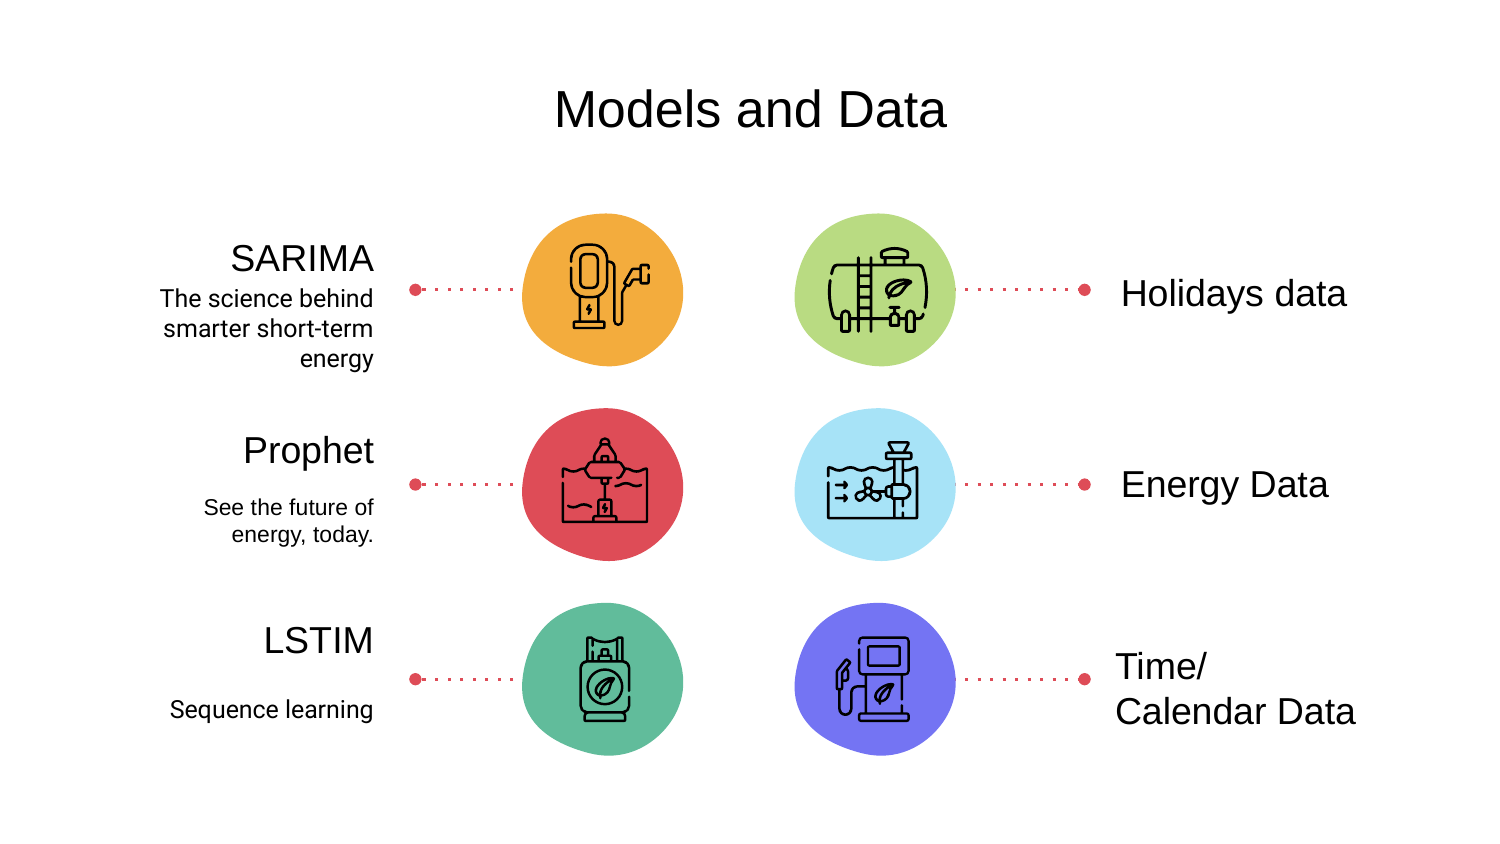

# Models and Data

SARIMA
The science behind smarter short-term energy

Holidays data

Prophet
See the future of energy, today.

Energy Data

LSTIM
Sequence learning

Time/Calendar Data